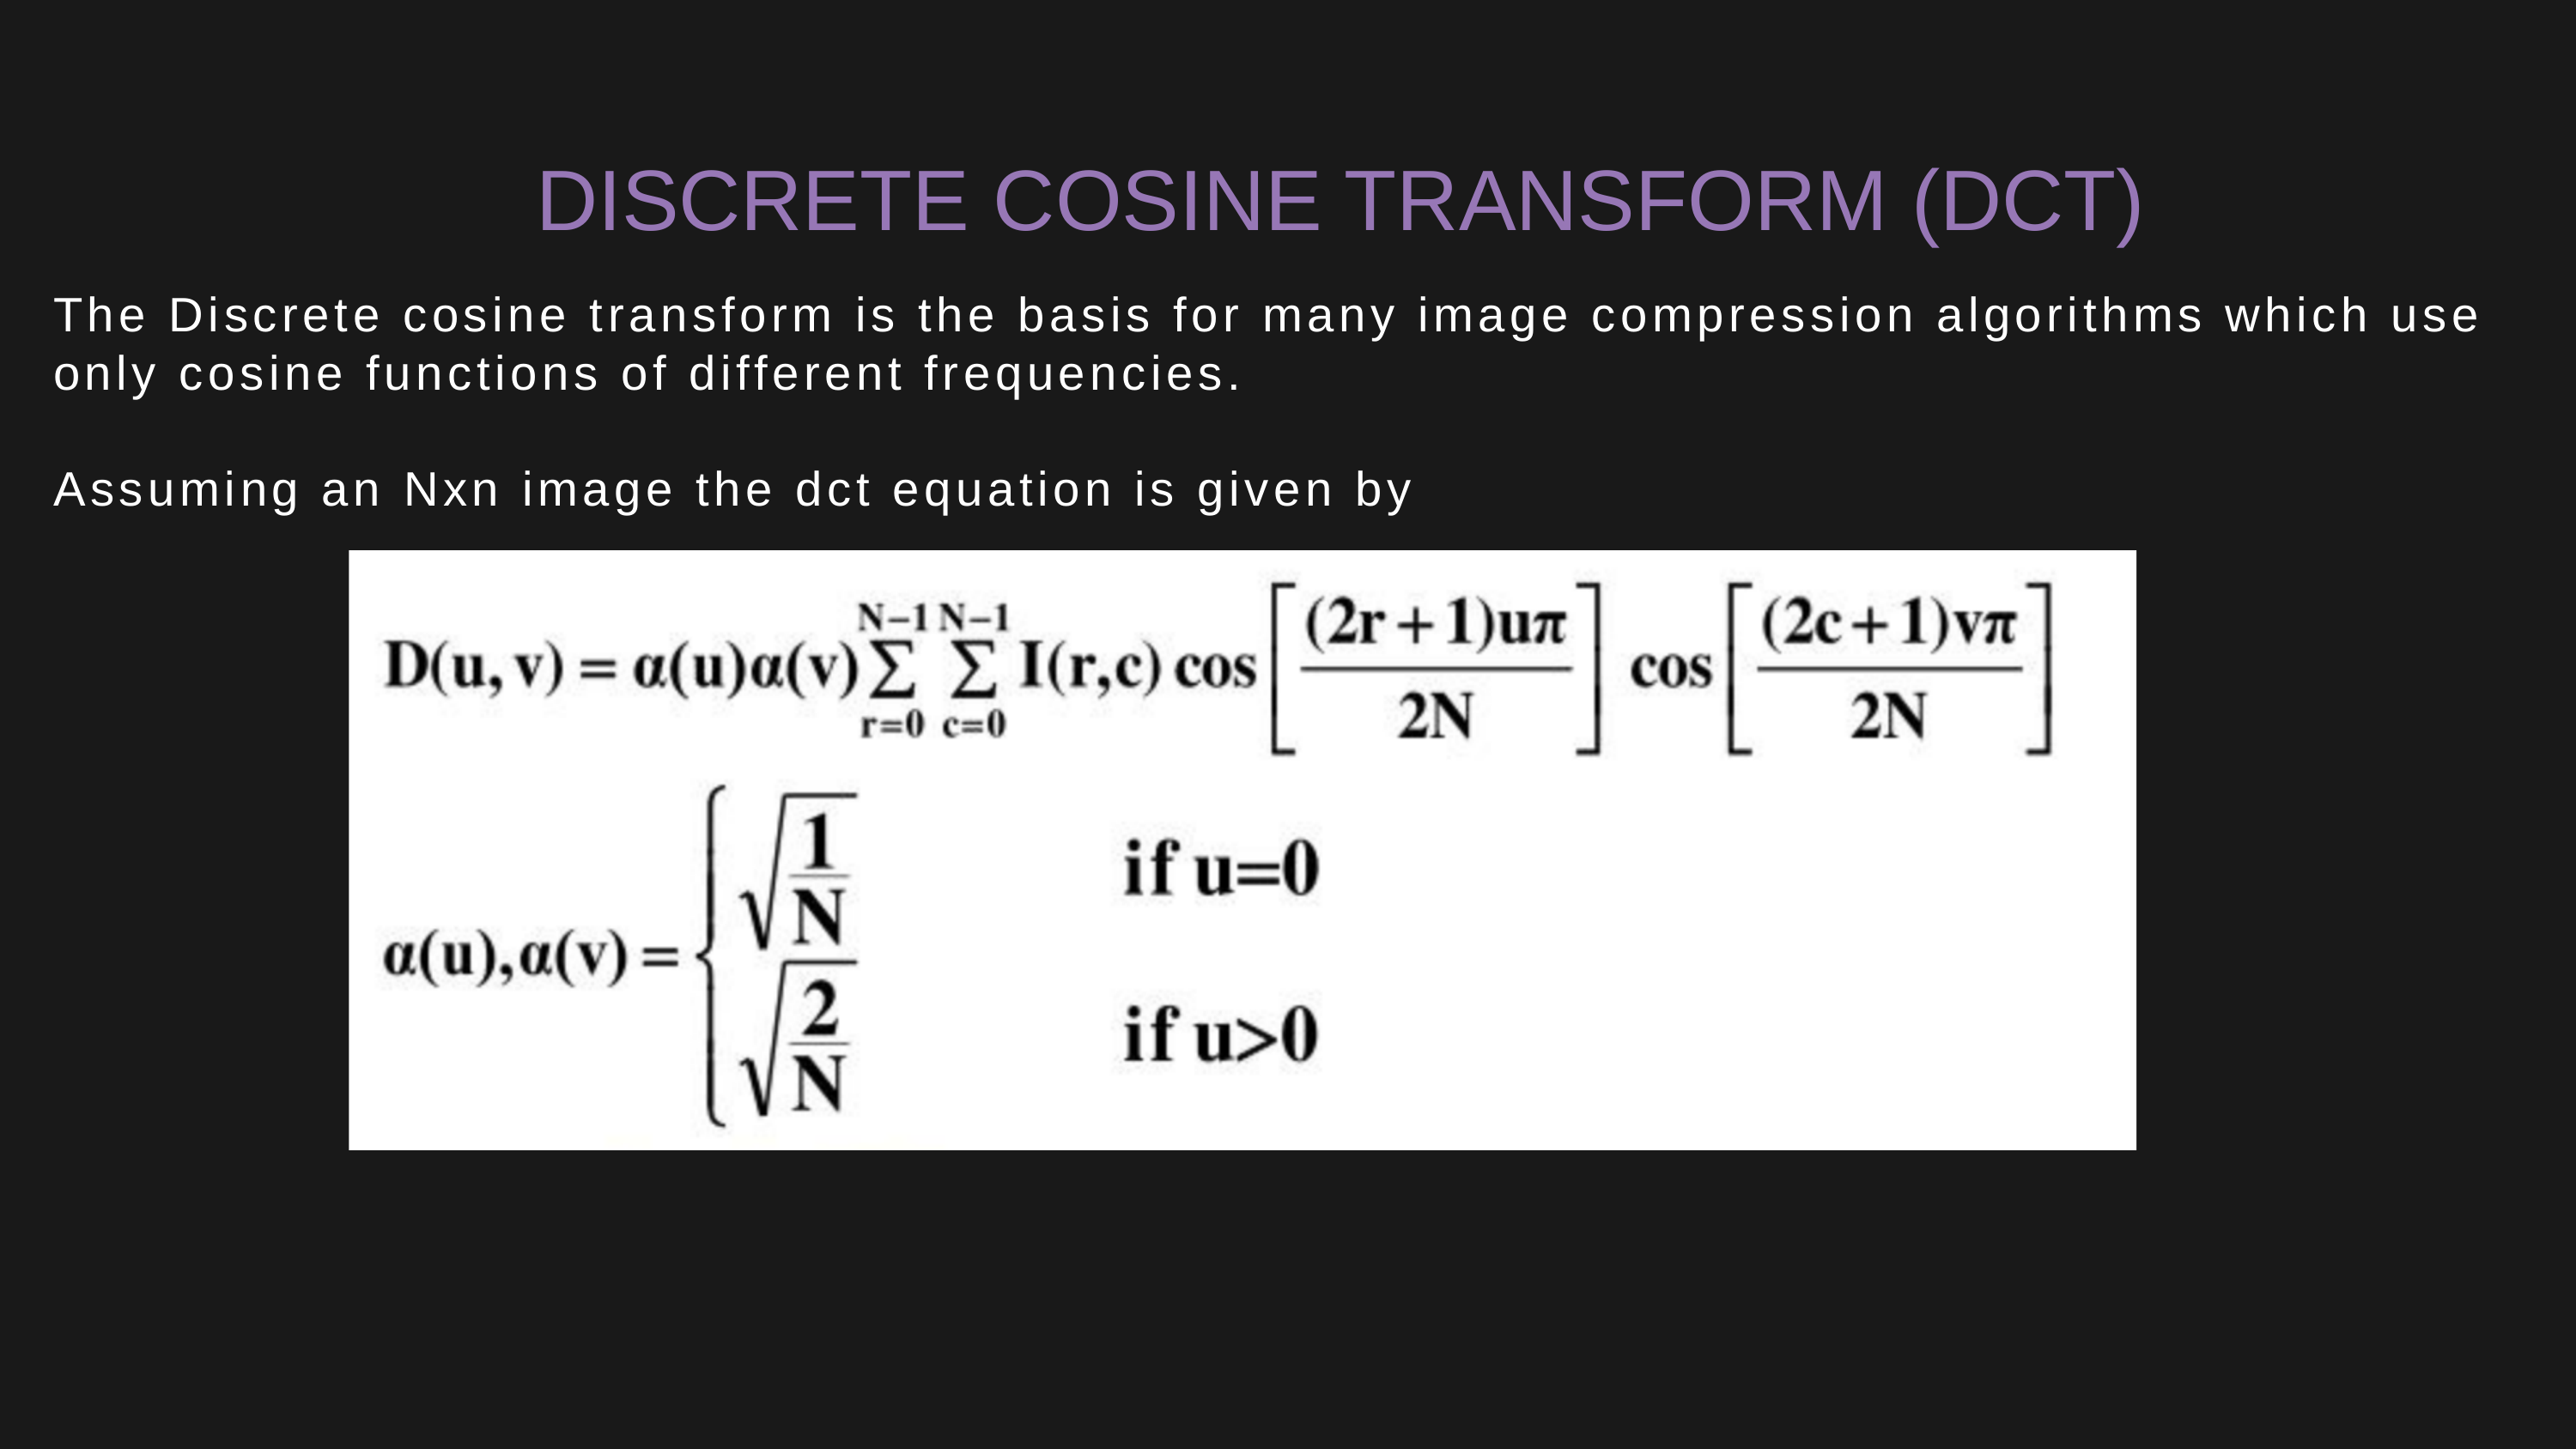

DISCRETE COSINE TRANSFORM (DCT)
The Discrete cosine transform is the basis for many image compression algorithms which use only cosine functions of different frequencies.

Assuming an Nxn image the dct equation is given by